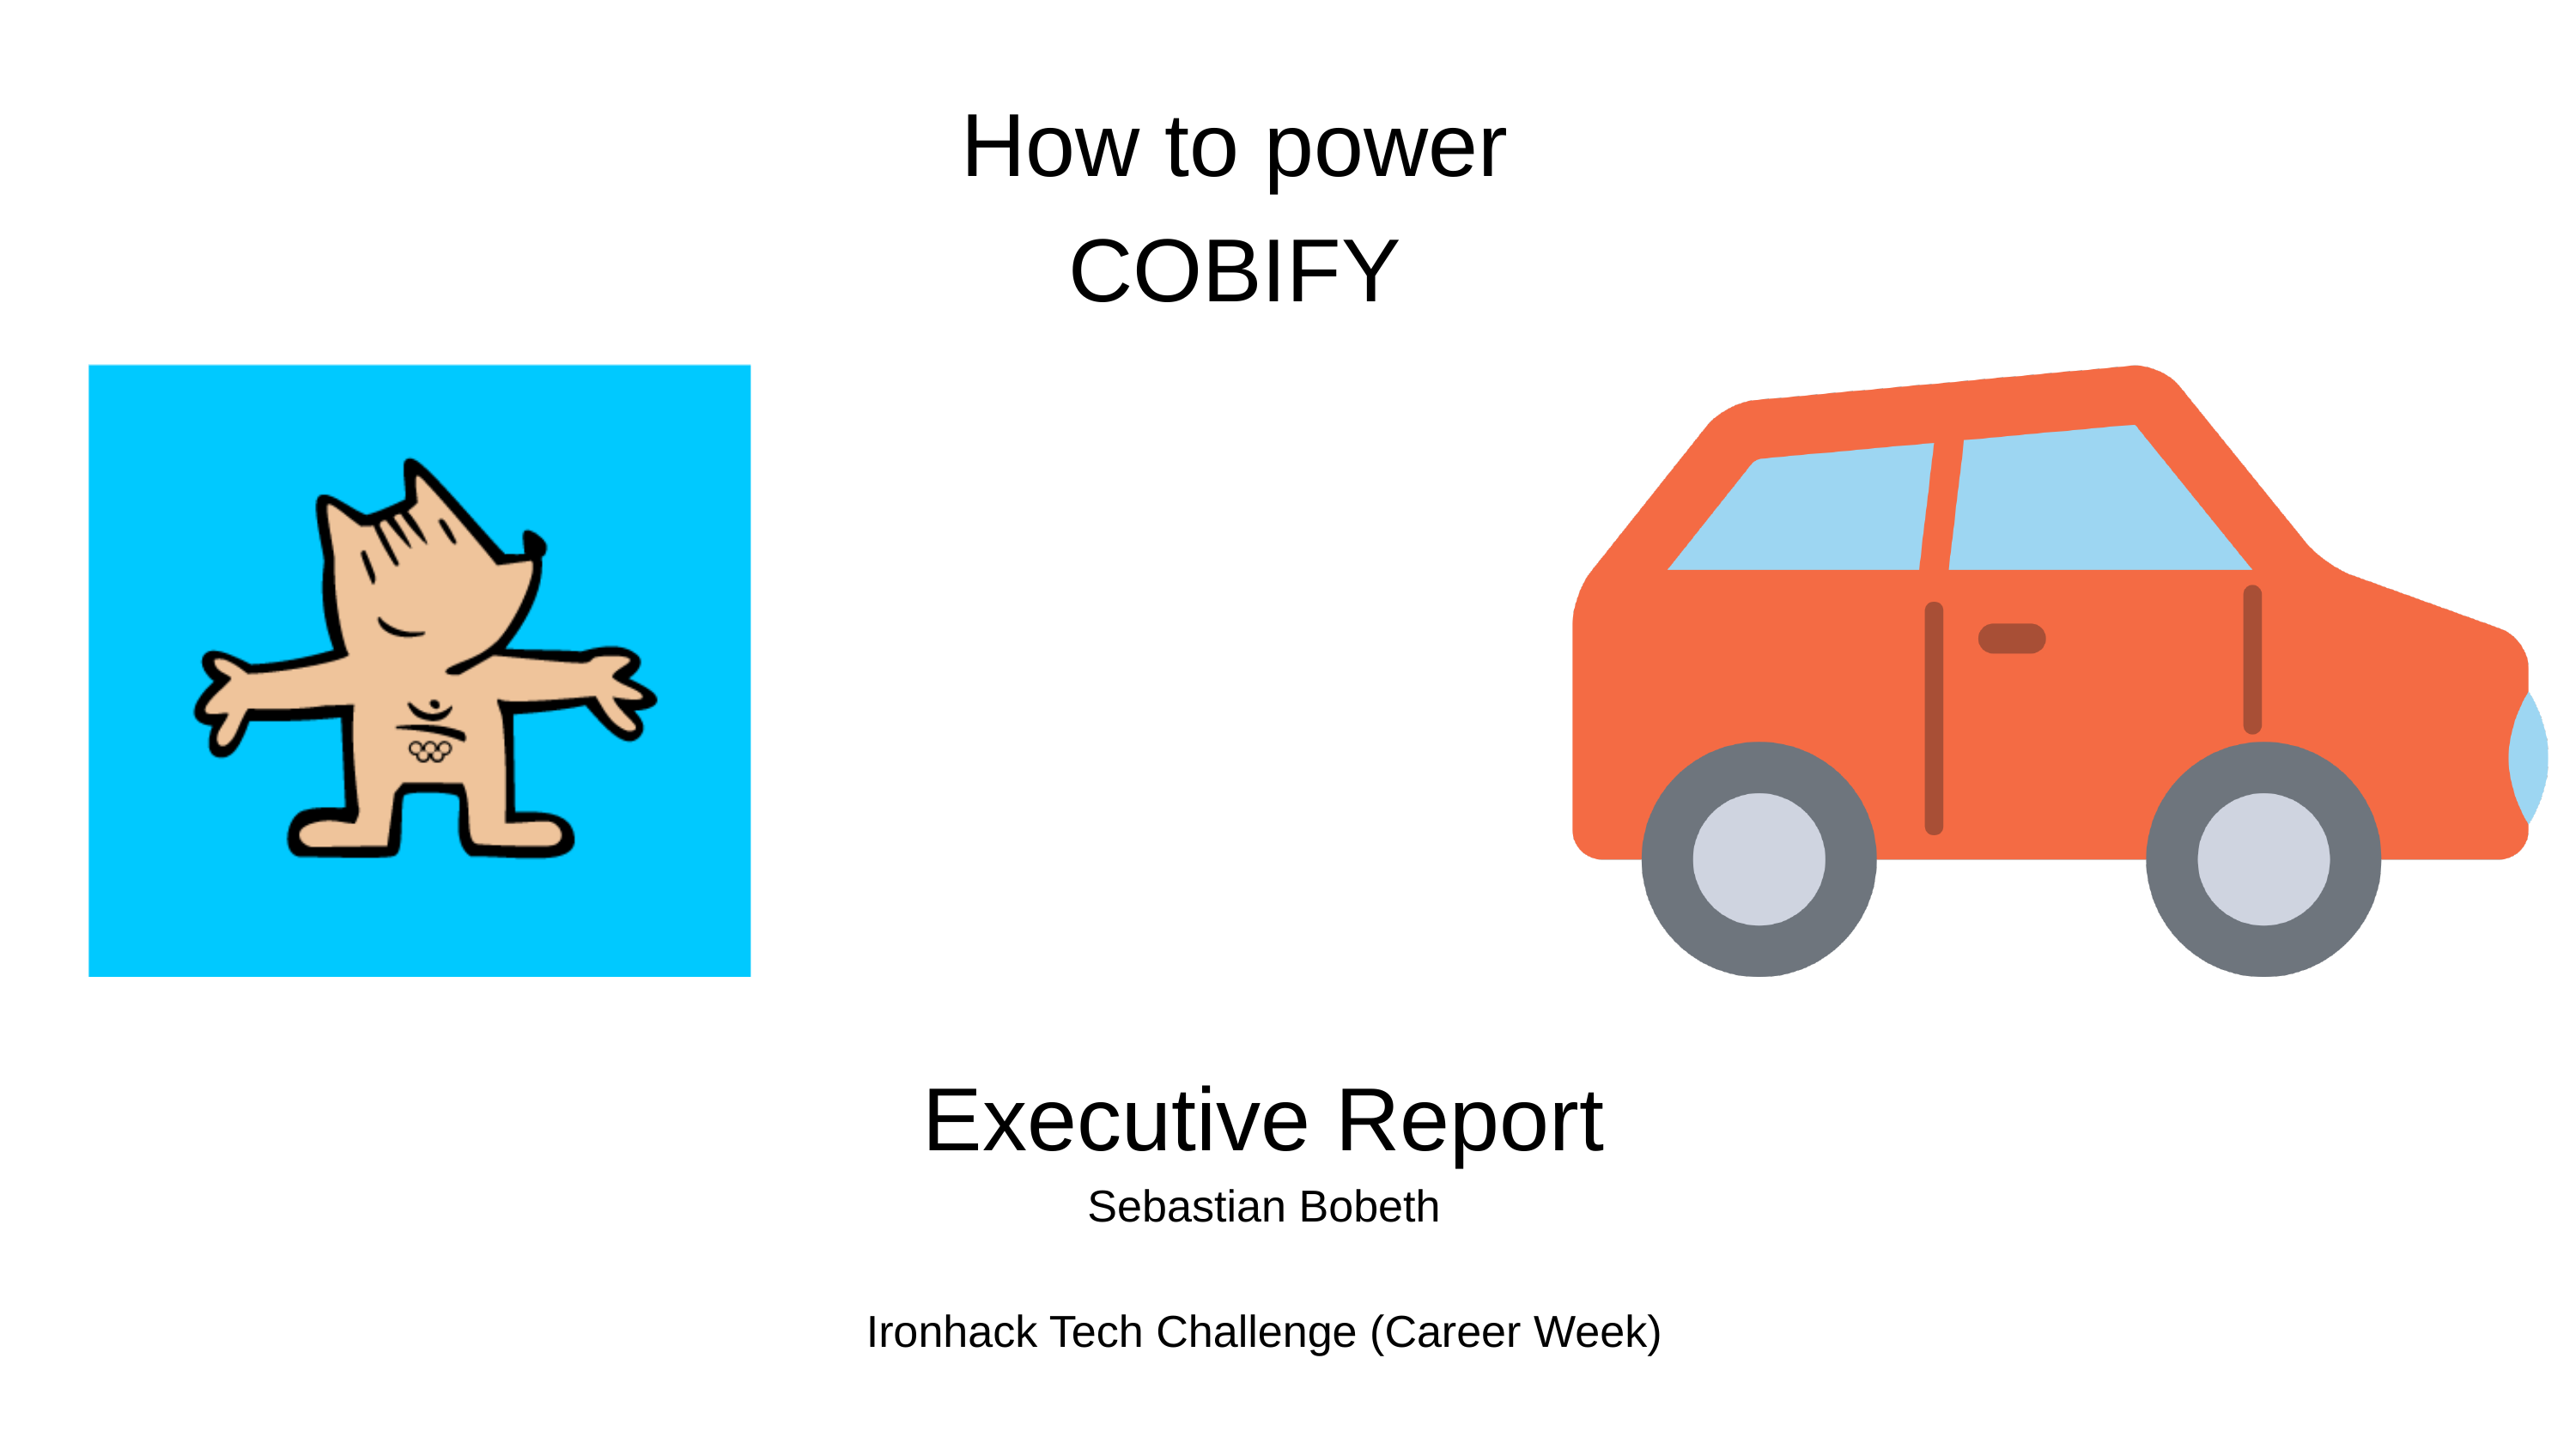

How to power
COBIFY

Executive Report
Sebastian Bobeth

Ironhack Tech Challenge (Career Week)